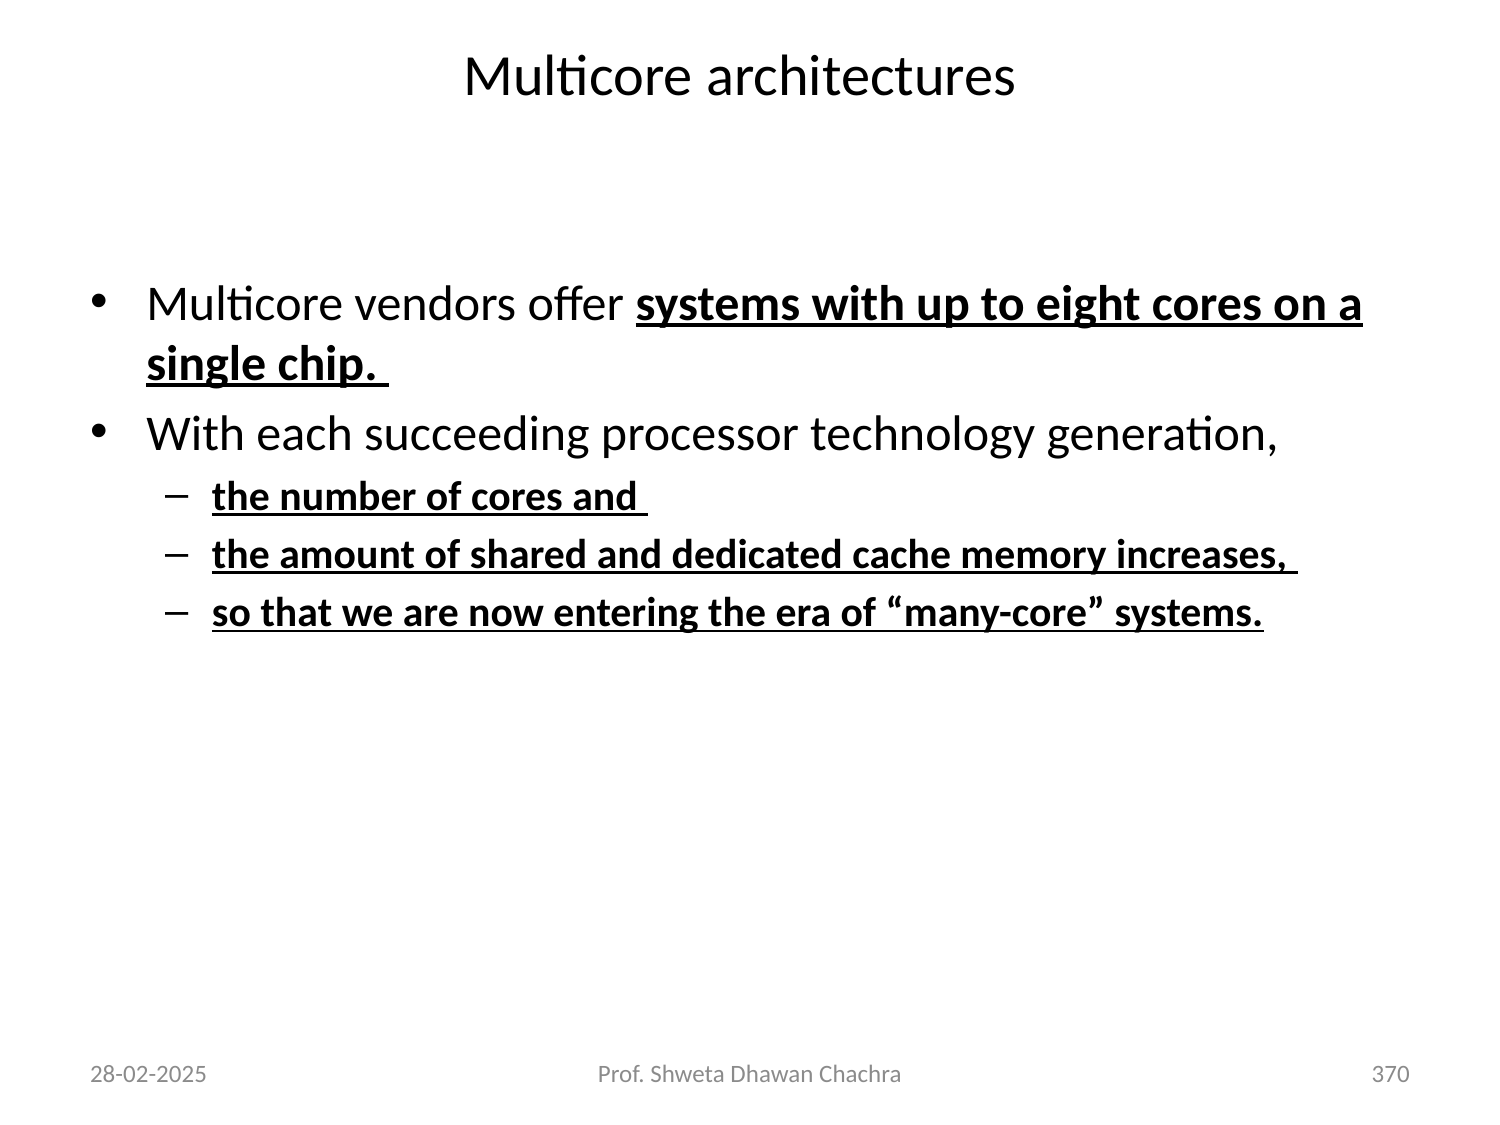

# Multicore architectures
Multicore vendors offer systems with up to eight cores on a single chip.
With each succeeding processor technology generation,
the number of cores and
the amount of shared and dedicated cache memory increases,
so that we are now entering the era of “many-core” systems.
28-02-2025
Prof. Shweta Dhawan Chachra
370